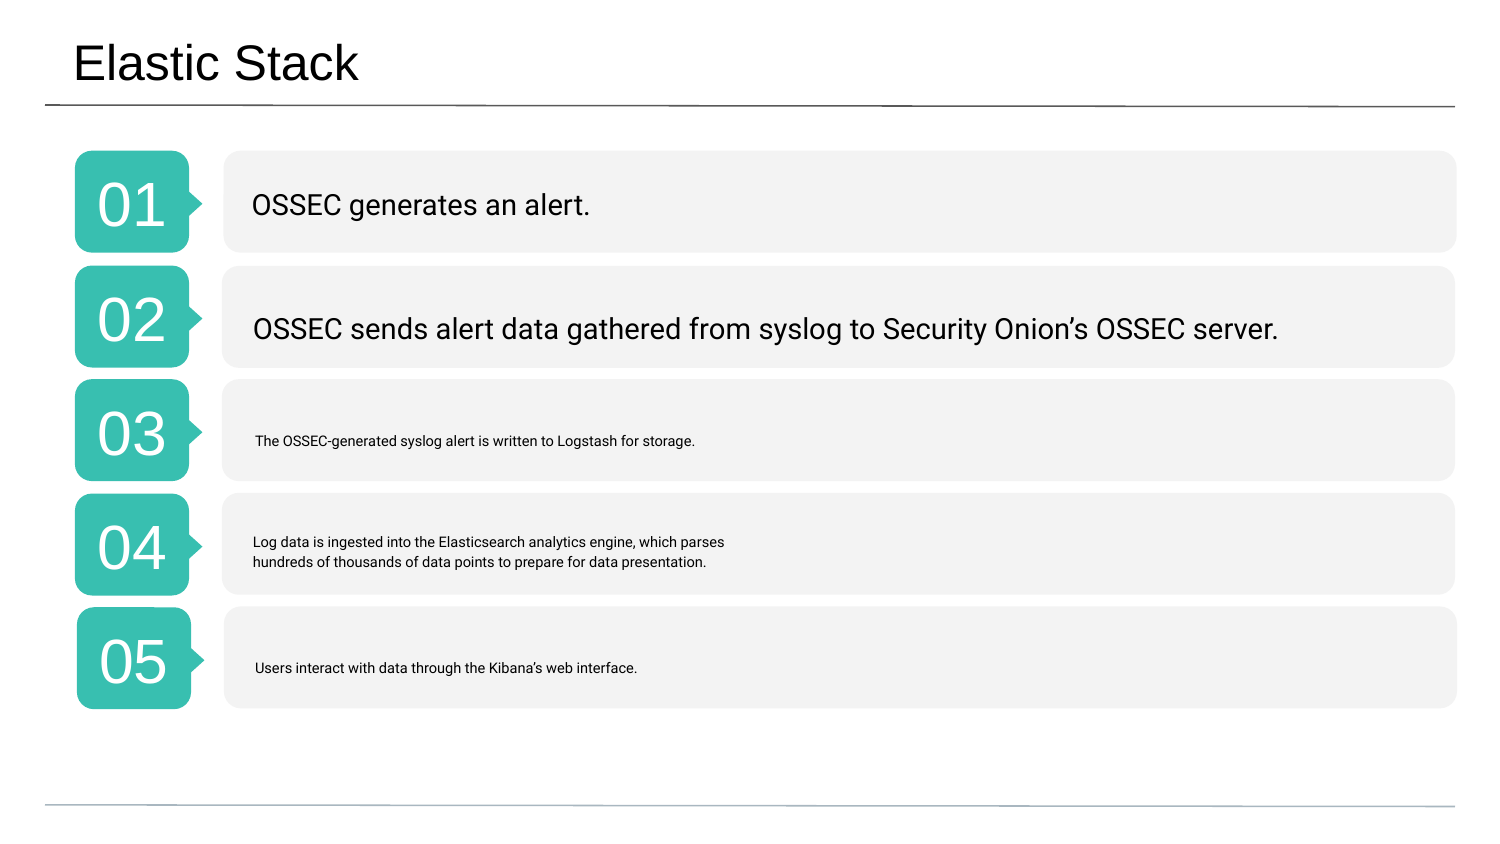

# Elastic Stack
01

OSSEC generates an alert.
02

OSSEC sends alert data gathered from syslog to Security Onion’s OSSEC server.
03

The OSSEC-generated syslog alert is written to Logstash for storage.
Log data is ingested into the Elasticsearch analytics engine, which parses
hundreds of thousands of data points to prepare for data presentation.

04

Users interact with data through the Kibana’s web interface.

05